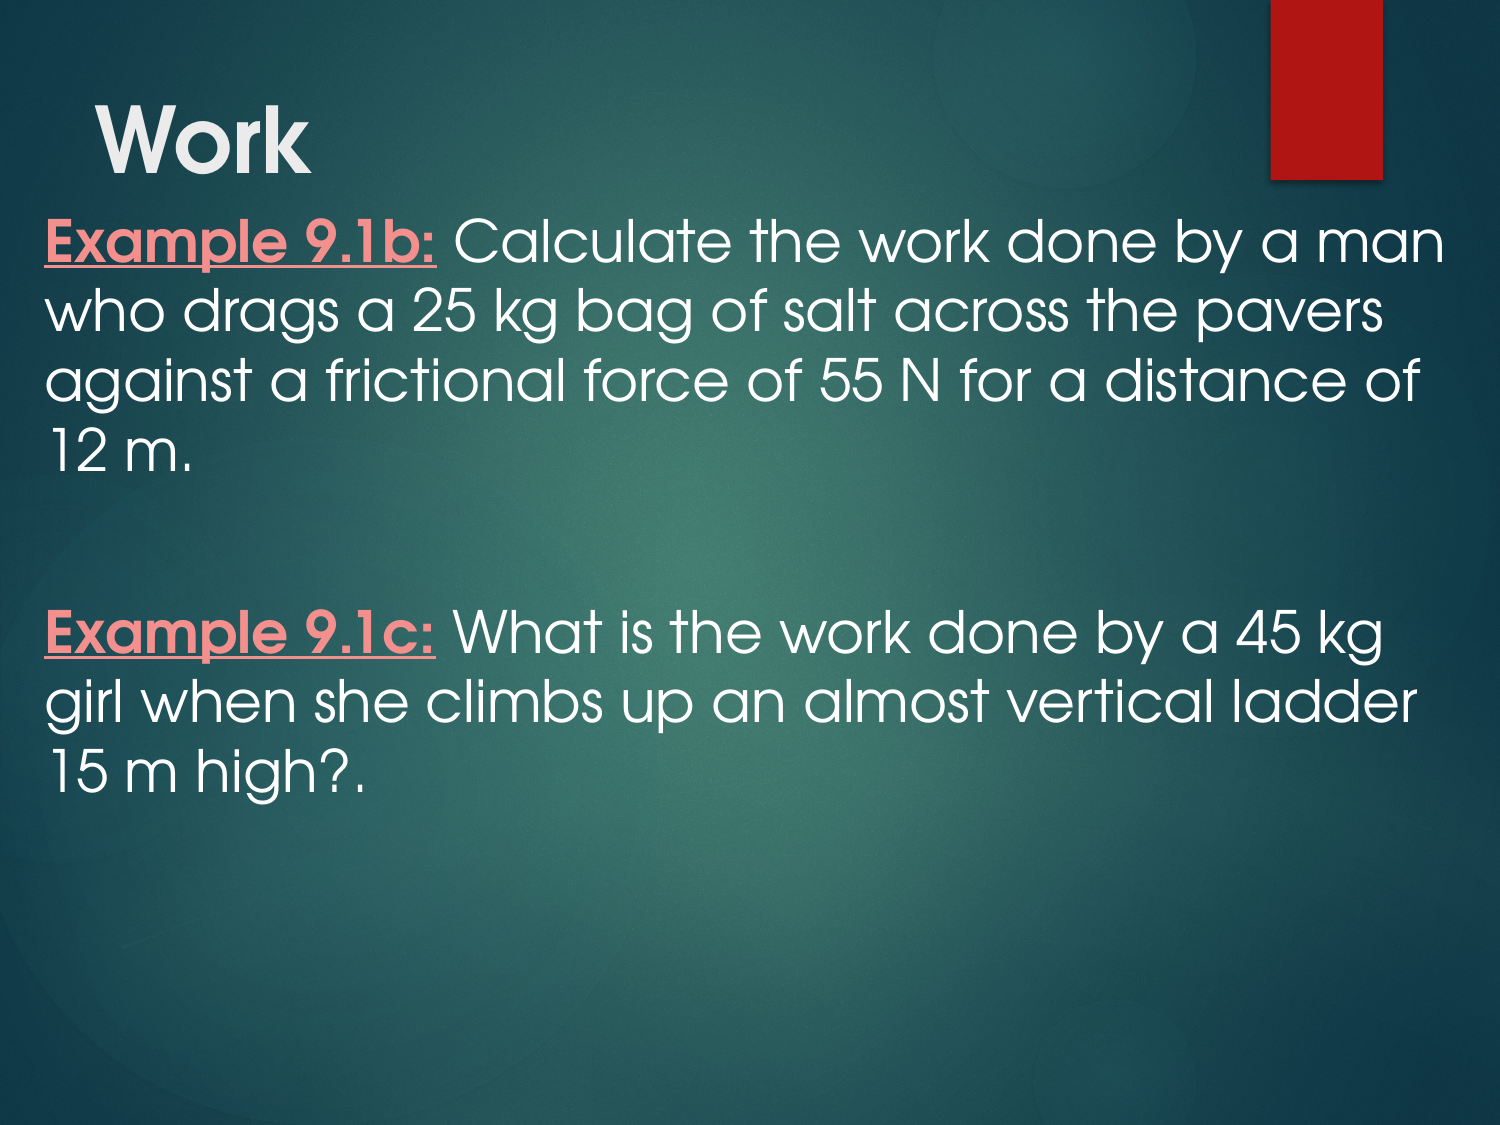

# Work
Example 9.1b: Calculate the work done by a man who drags a 25 kg bag of salt across the pavers against a frictional force of 55 N for a distance of 12 m.

Example 9.1c: What is the work done by a 45 kg girl when she climbs up an almost vertical ladder 15 m high?.